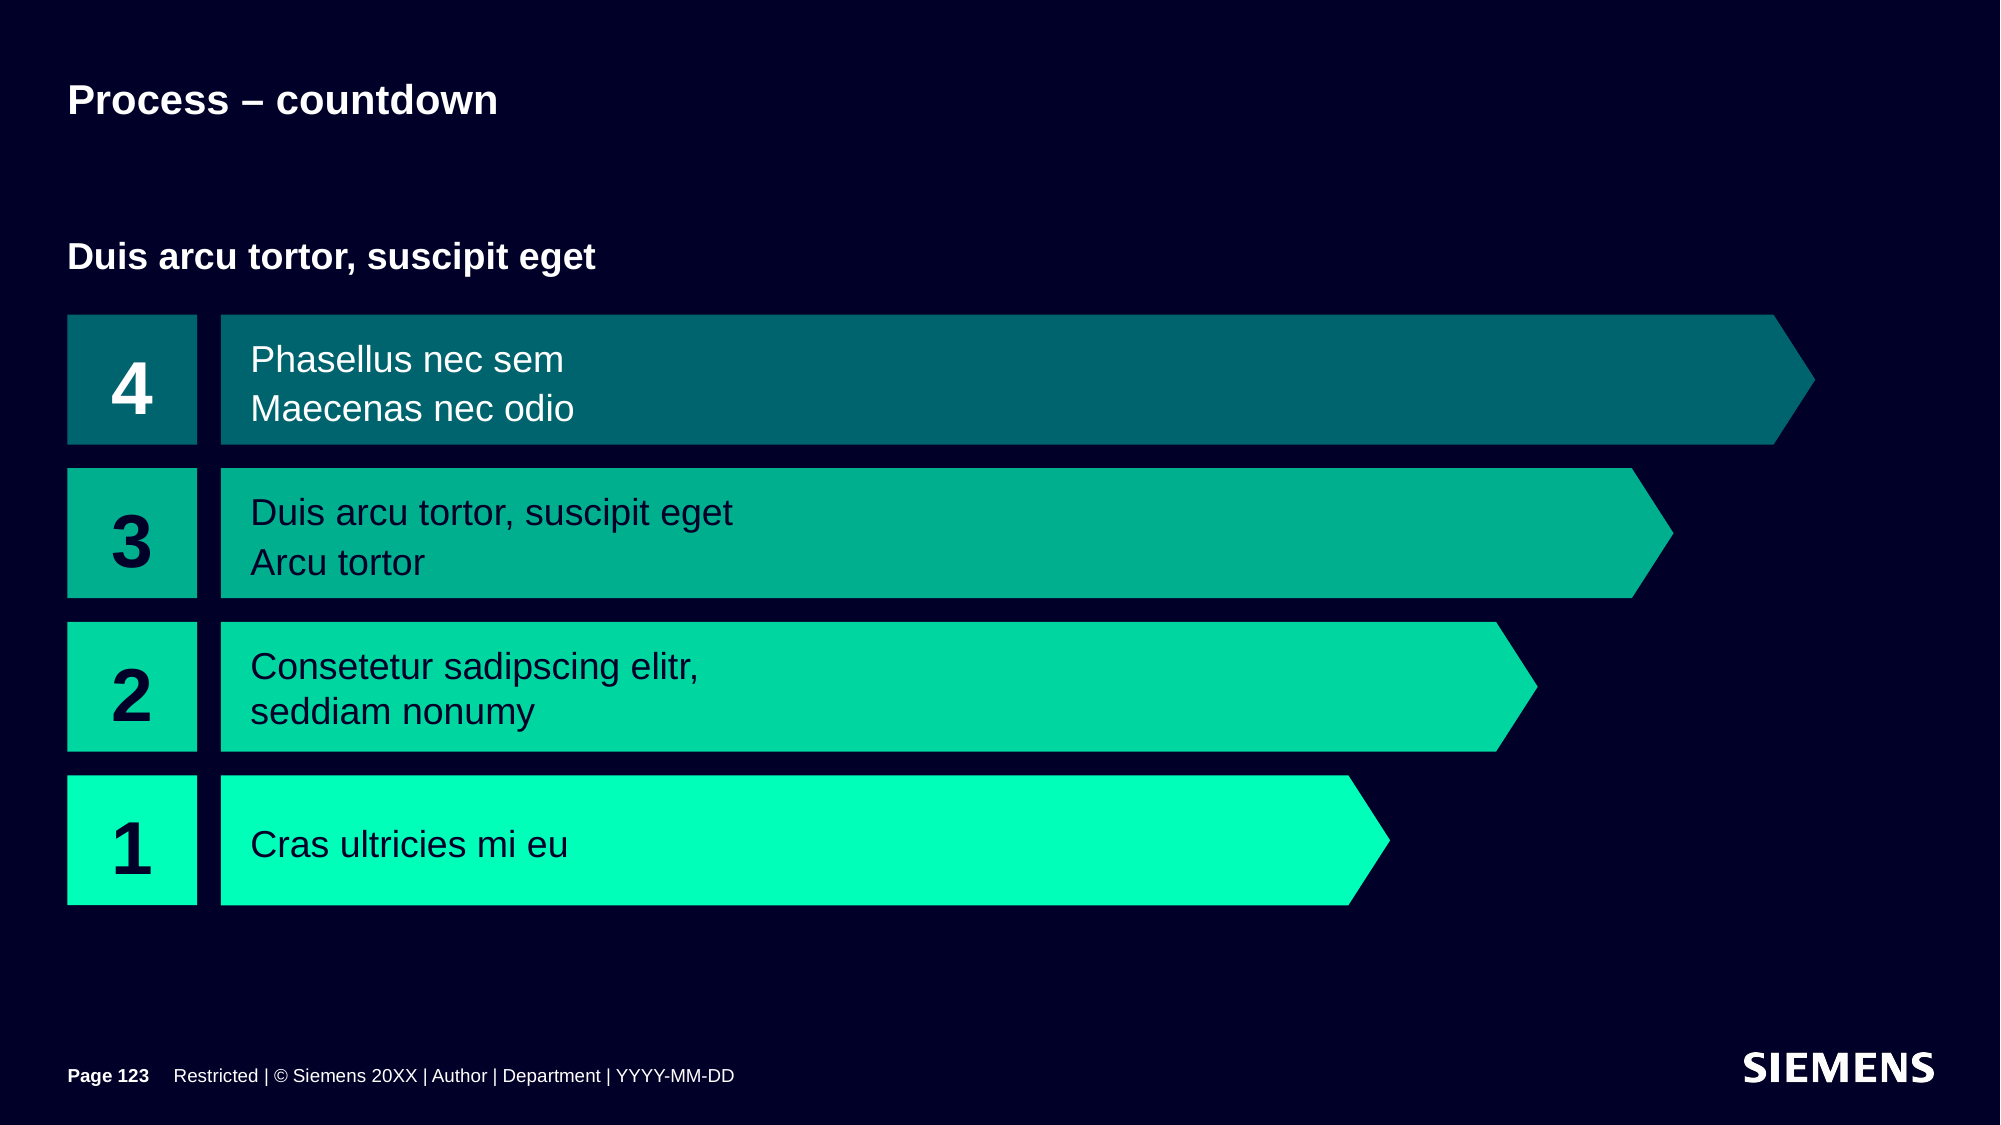

# Process – countdown
Duis arcu tortor, suscipit eget
4
Phasellus nec sem
Maecenas nec odio
3
Duis arcu tortor, suscipit eget
Arcu tortor
2
Consetetur sadipscing elitr,
seddiam nonumy
1
Cras ultricies mi eu
Page 123
Restricted | © Siemens 20XX | Author | Department | YYYY-MM-DD